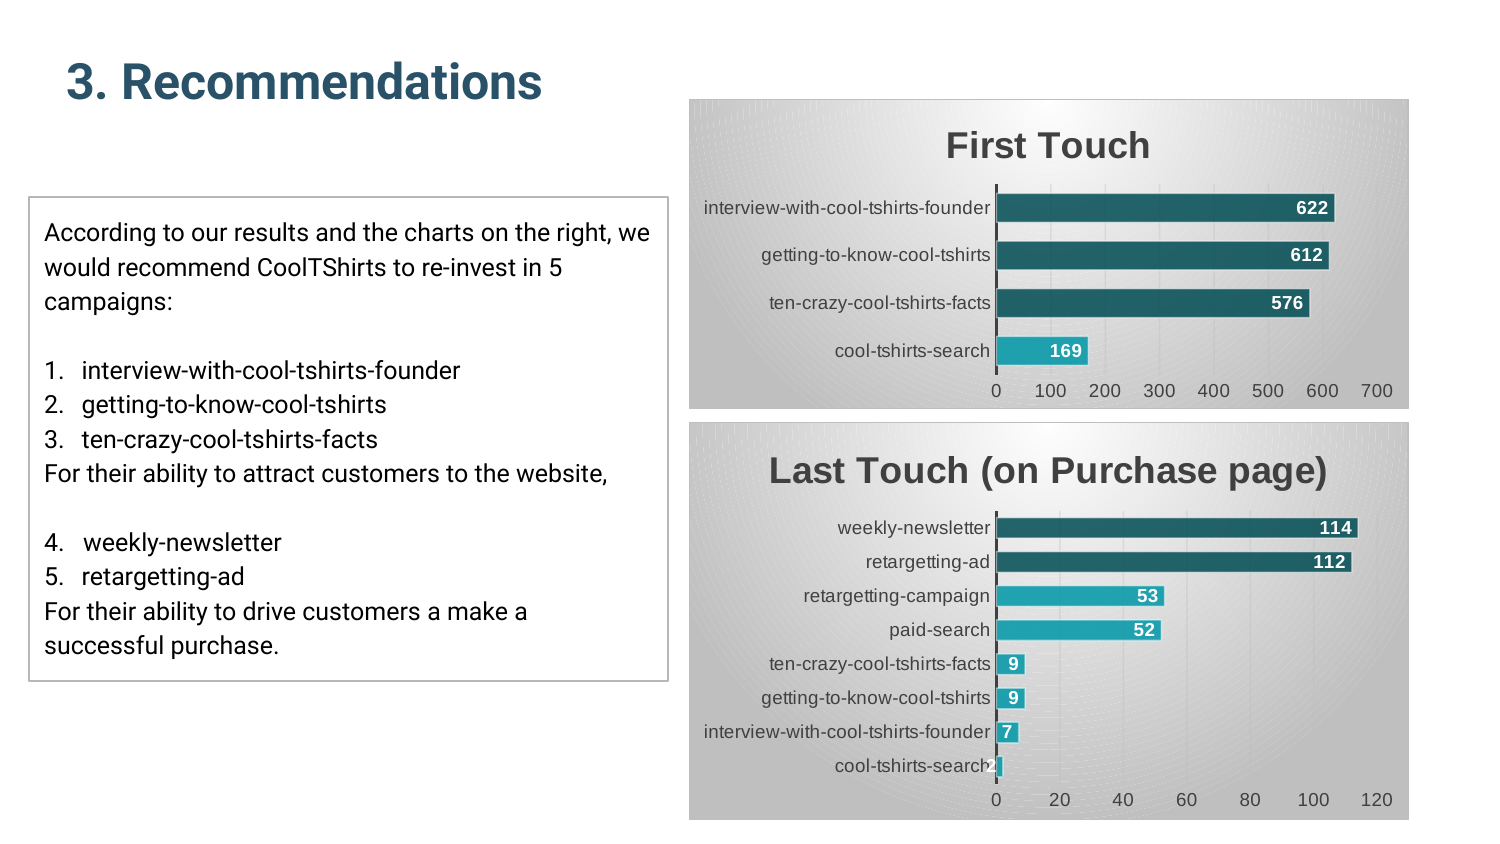

3. Recommendations

### Chart:

| Category | First Touch |
|---|---|
| cool-tshirts-search | 169.0 |
| ten-crazy-cool-tshirts-facts | 576.0 |
| getting-to-know-cool-tshirts | 612.0 |
| interview-with-cool-tshirts-founder | 622.0 |
According to our results and the charts on the right, we would recommend CoolTShirts to re-invest in 5 campaigns:

interview-with-cool-tshirts-founder
getting-to-know-cool-tshirts
ten-crazy-cool-tshirts-facts
For their ability to attract customers to the website,

4.   weekly-newsletter
retargetting-ad
For their ability to drive customers a make a successful purchase.

### Chart: Last Touch (on Purchase page)

| Category | Last Touch |
|---|---|
| cool-tshirts-search | 2.0 |
| interview-with-cool-tshirts-founder | 7.0 |
| getting-to-know-cool-tshirts | 9.0 |
| ten-crazy-cool-tshirts-facts | 9.0 |
| paid-search | 52.0 |
| retargetting-campaign | 53.0 |
| retargetting-ad | 112.0 |
| weekly-newsletter | 114.0 |